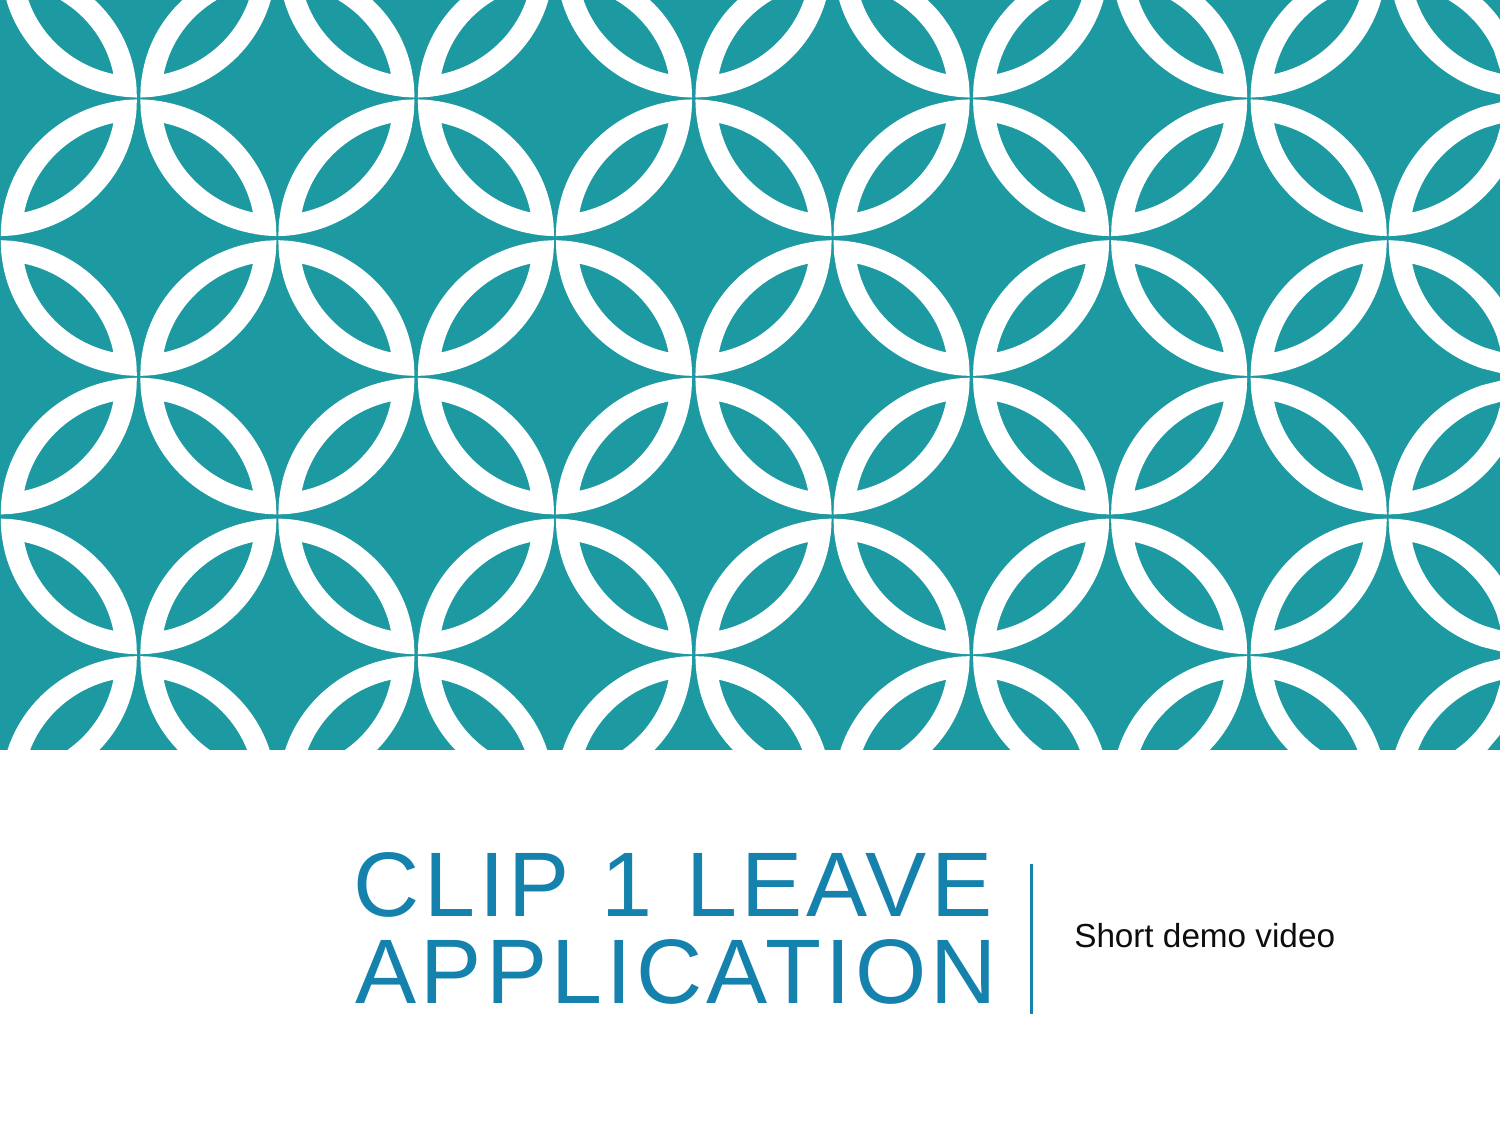

# Clip 1 Leave Application
Short demo video